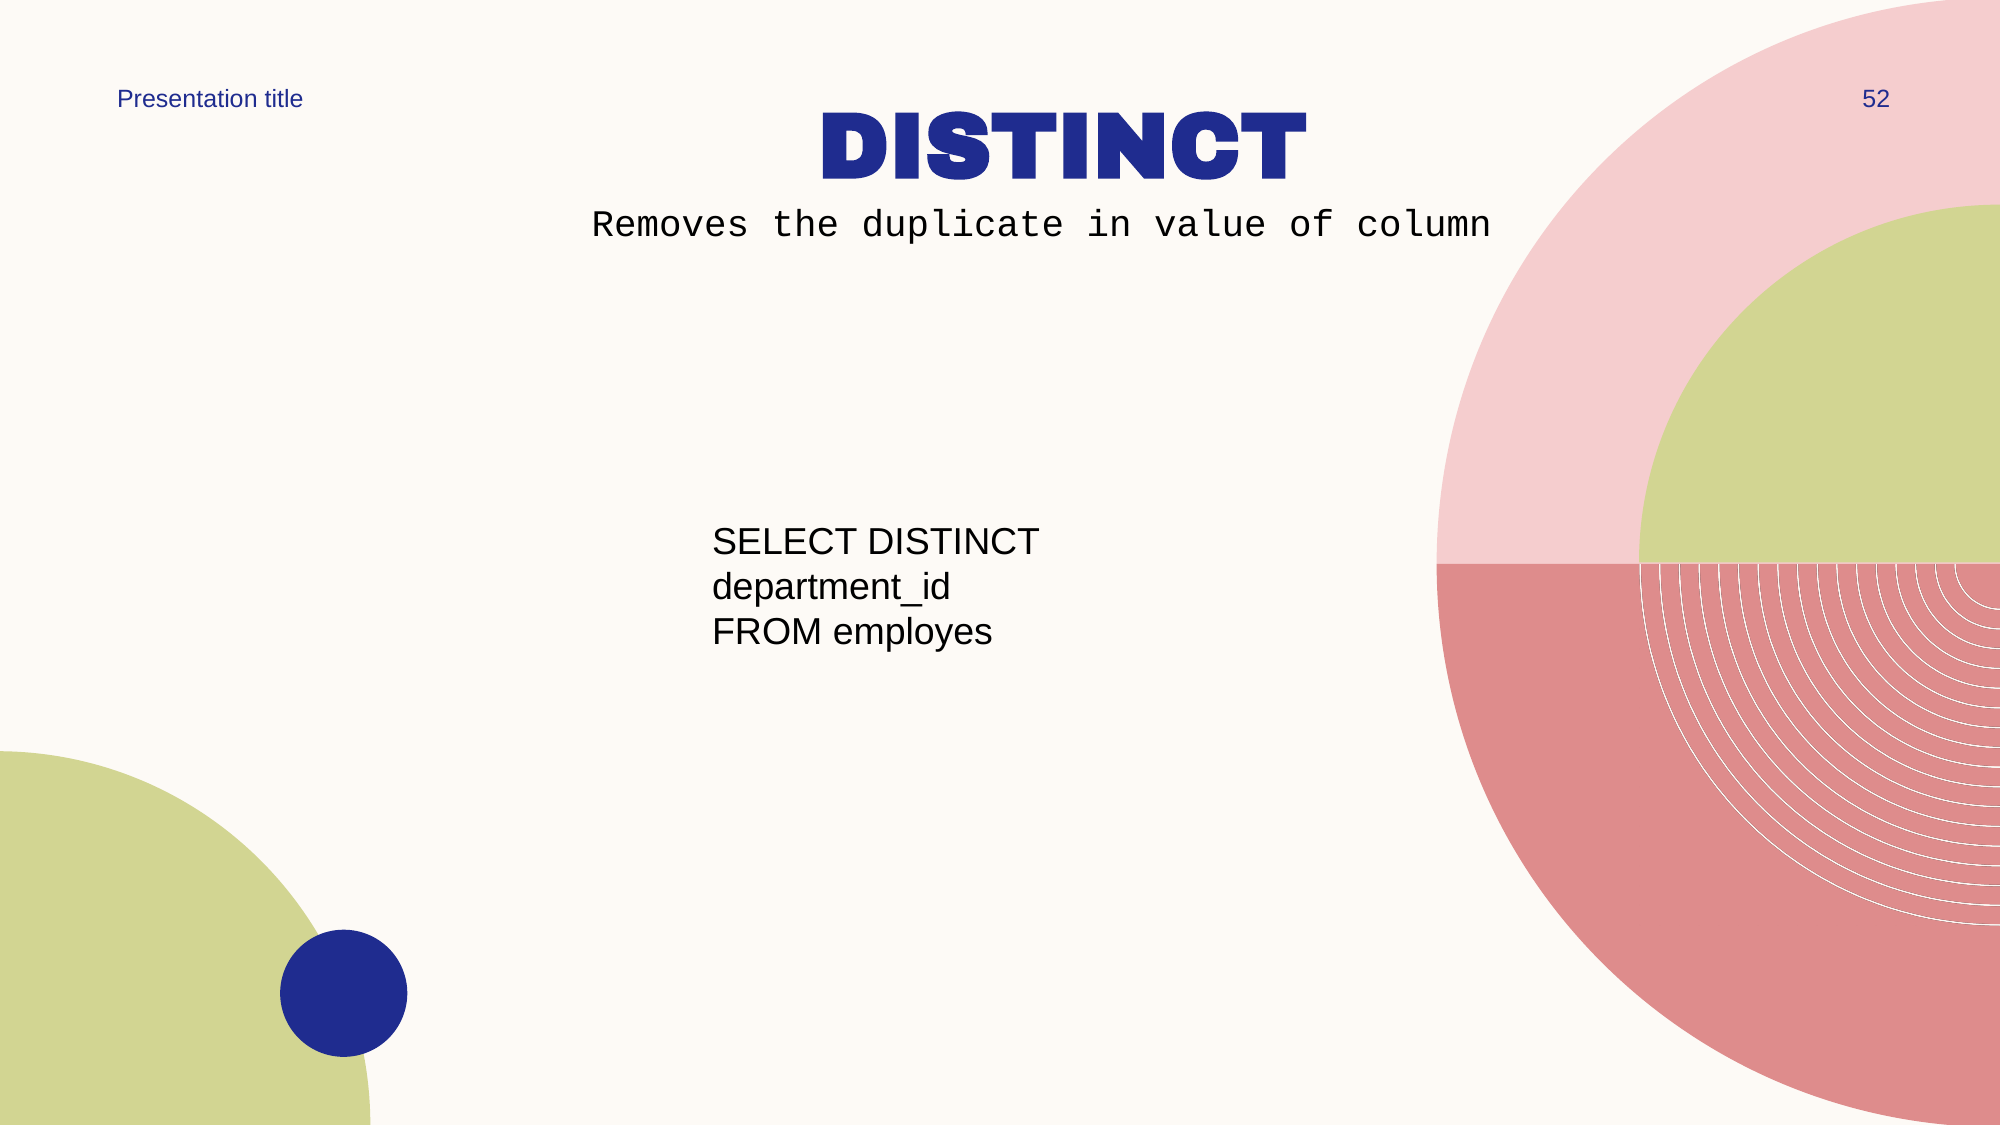

Presentation title
52
# DISTINCT
Removes the duplicate in value of column
SELECT DISTINCT department_id
FROM employes